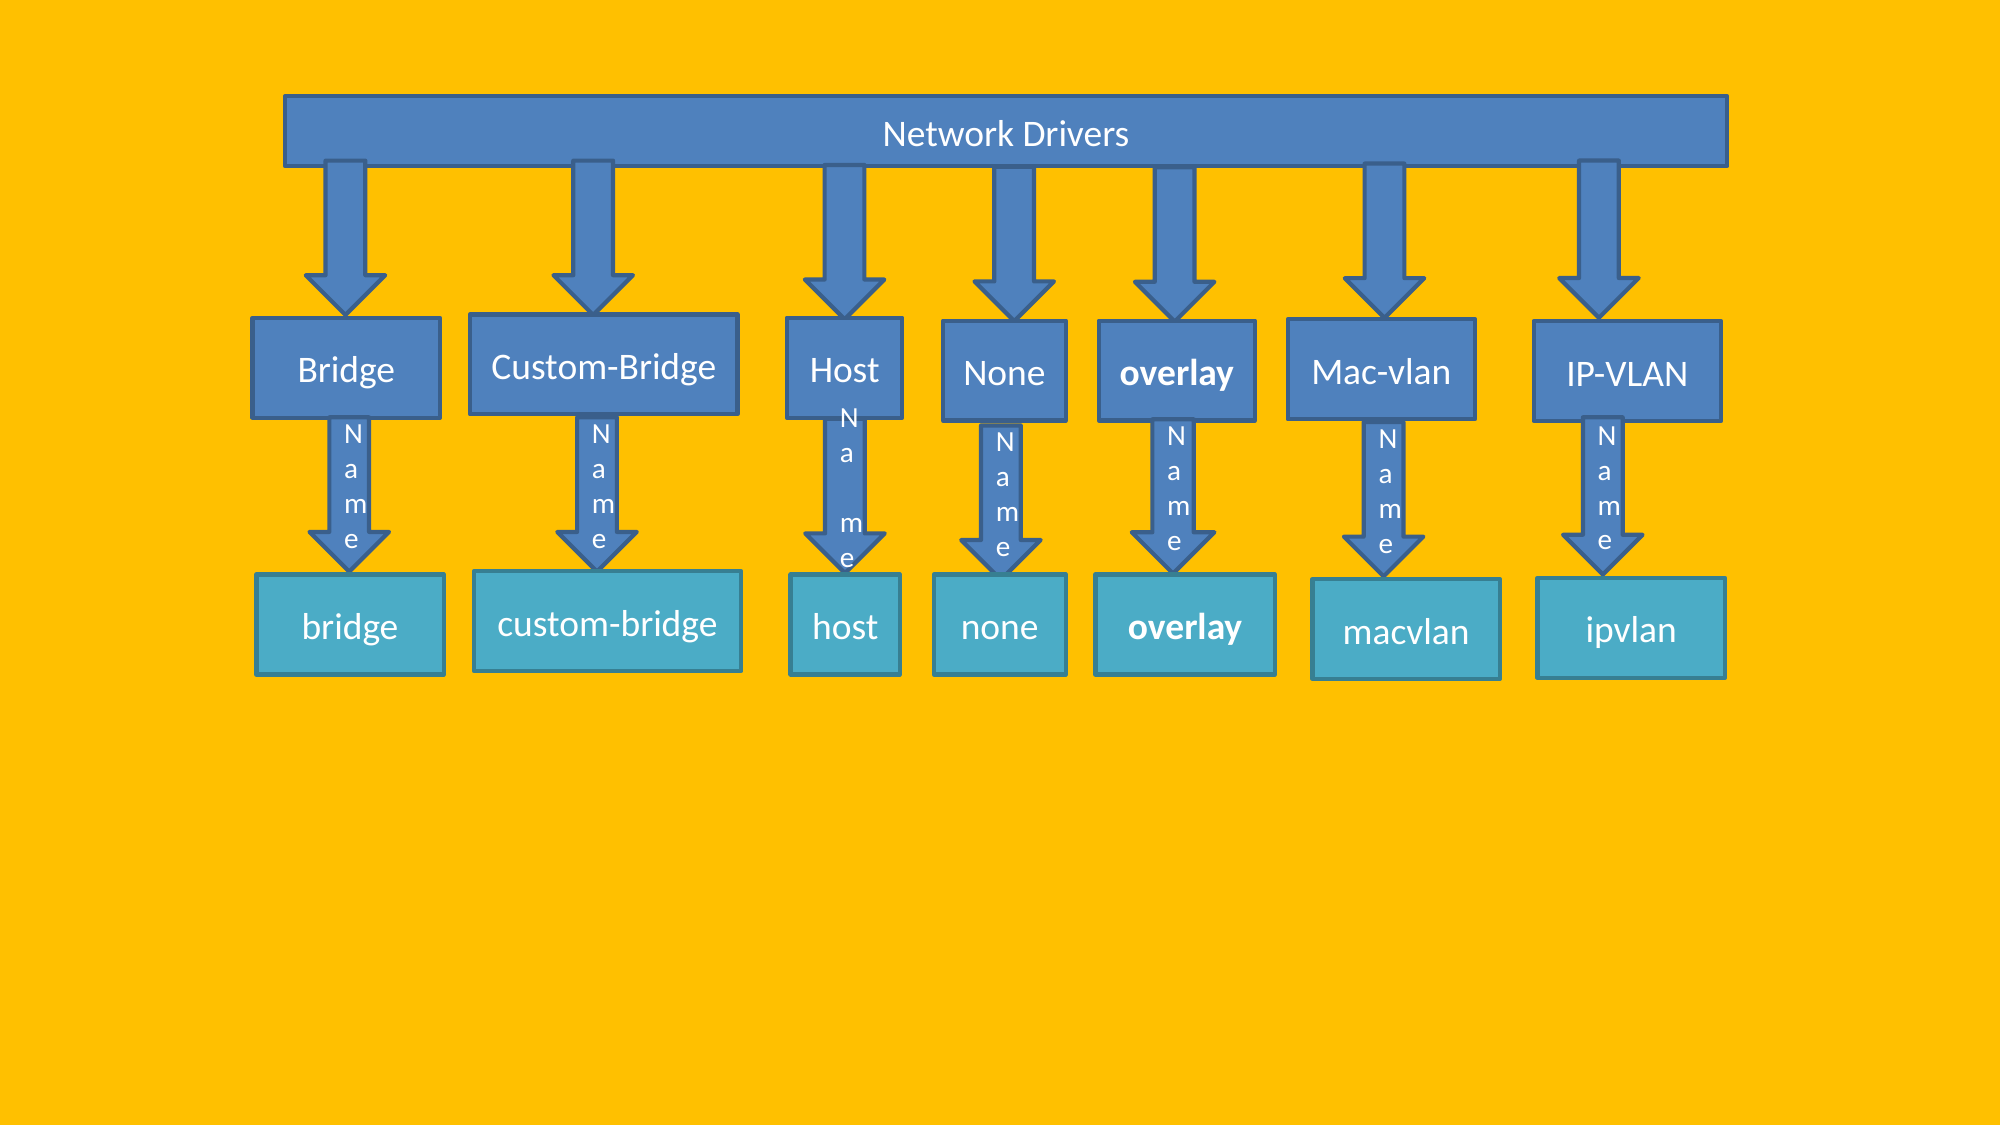

Network Drivers

Custom-Bridge
Bridge
Host
Mac-vlan
None
overlay
IP-VLAN
Name
Name
Name
Na me
Name
Name
Name
custom-bridge
none
overlay
bridge
host
ipvlan
macvlan